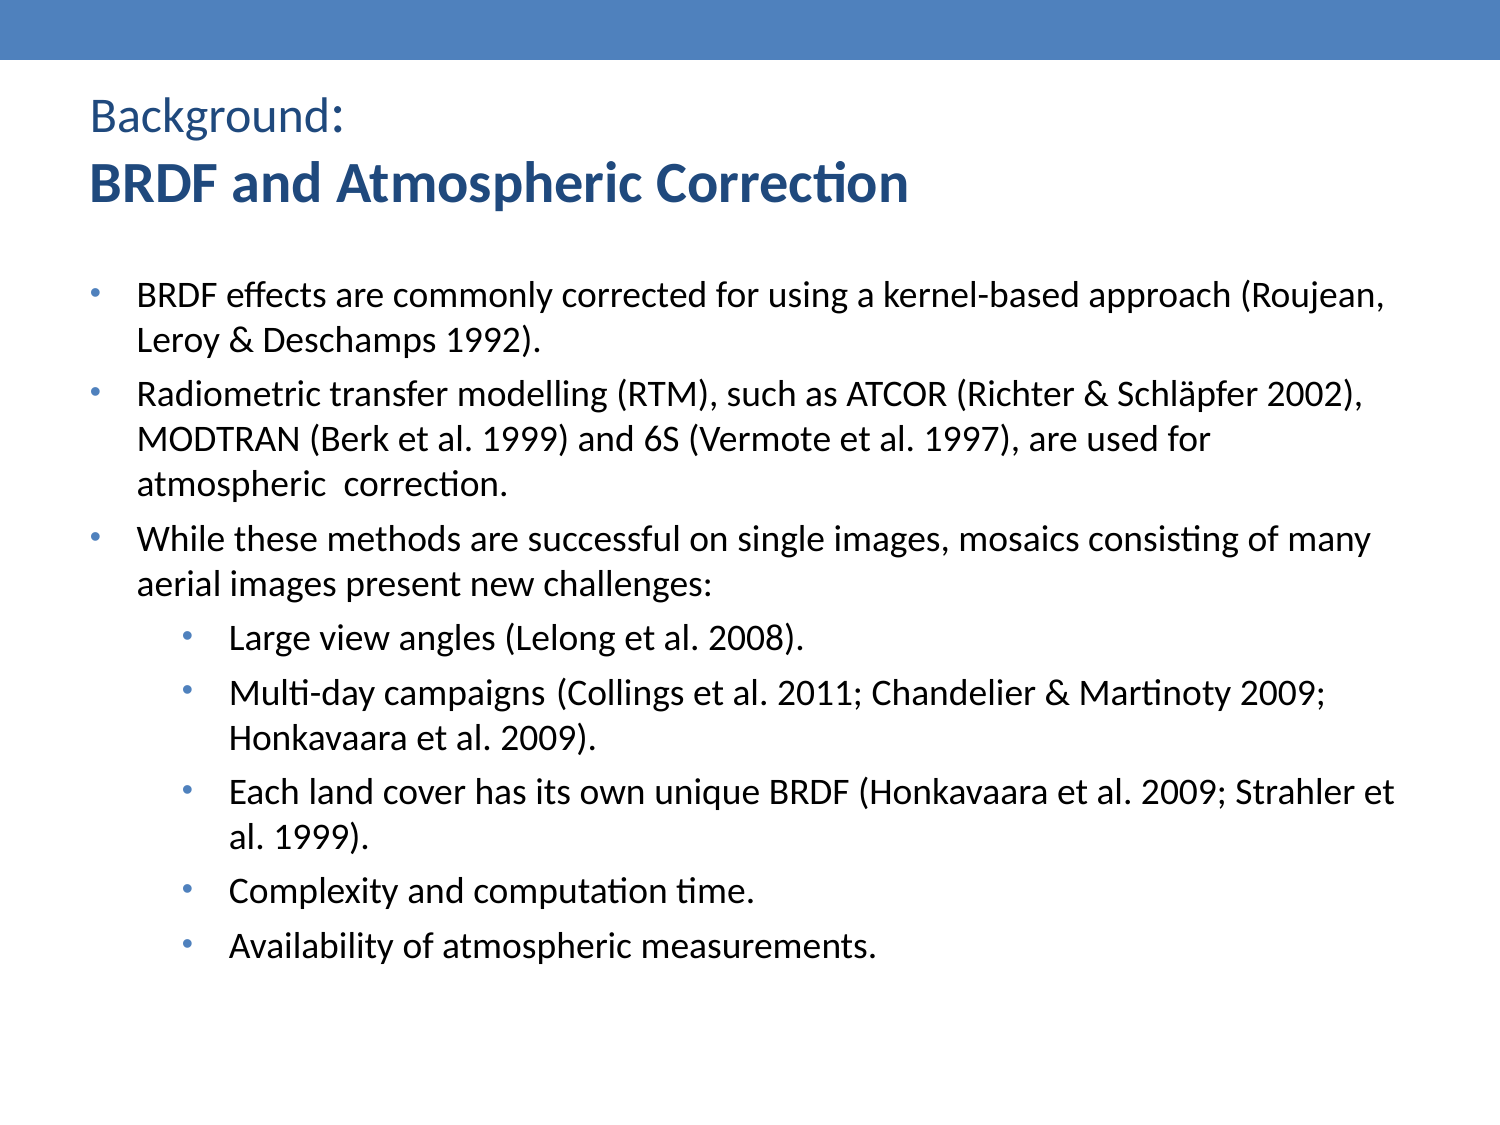

Background:
BRDF and Atmospheric Correction
BRDF effects are commonly corrected for using a kernel-based approach (Roujean, Leroy & Deschamps 1992).
Radiometric transfer modelling (RTM), such as ATCOR (Richter & Schläpfer 2002), MODTRAN (Berk et al. 1999) and 6S (Vermote et al. 1997), are used for atmospheric  correction.
While these methods are successful on single images, mosaics consisting of many aerial images present new challenges:
Large view angles (Lelong et al. 2008).
Multi-day campaigns  (Collings et al. 2011; Chandelier & Martinoty 2009; Honkavaara et al. 2009).
Each land cover has its own unique BRDF (Honkavaara et al. 2009; Strahler et al. 1999).
Complexity and computation time.
Availability of atmospheric measurements.